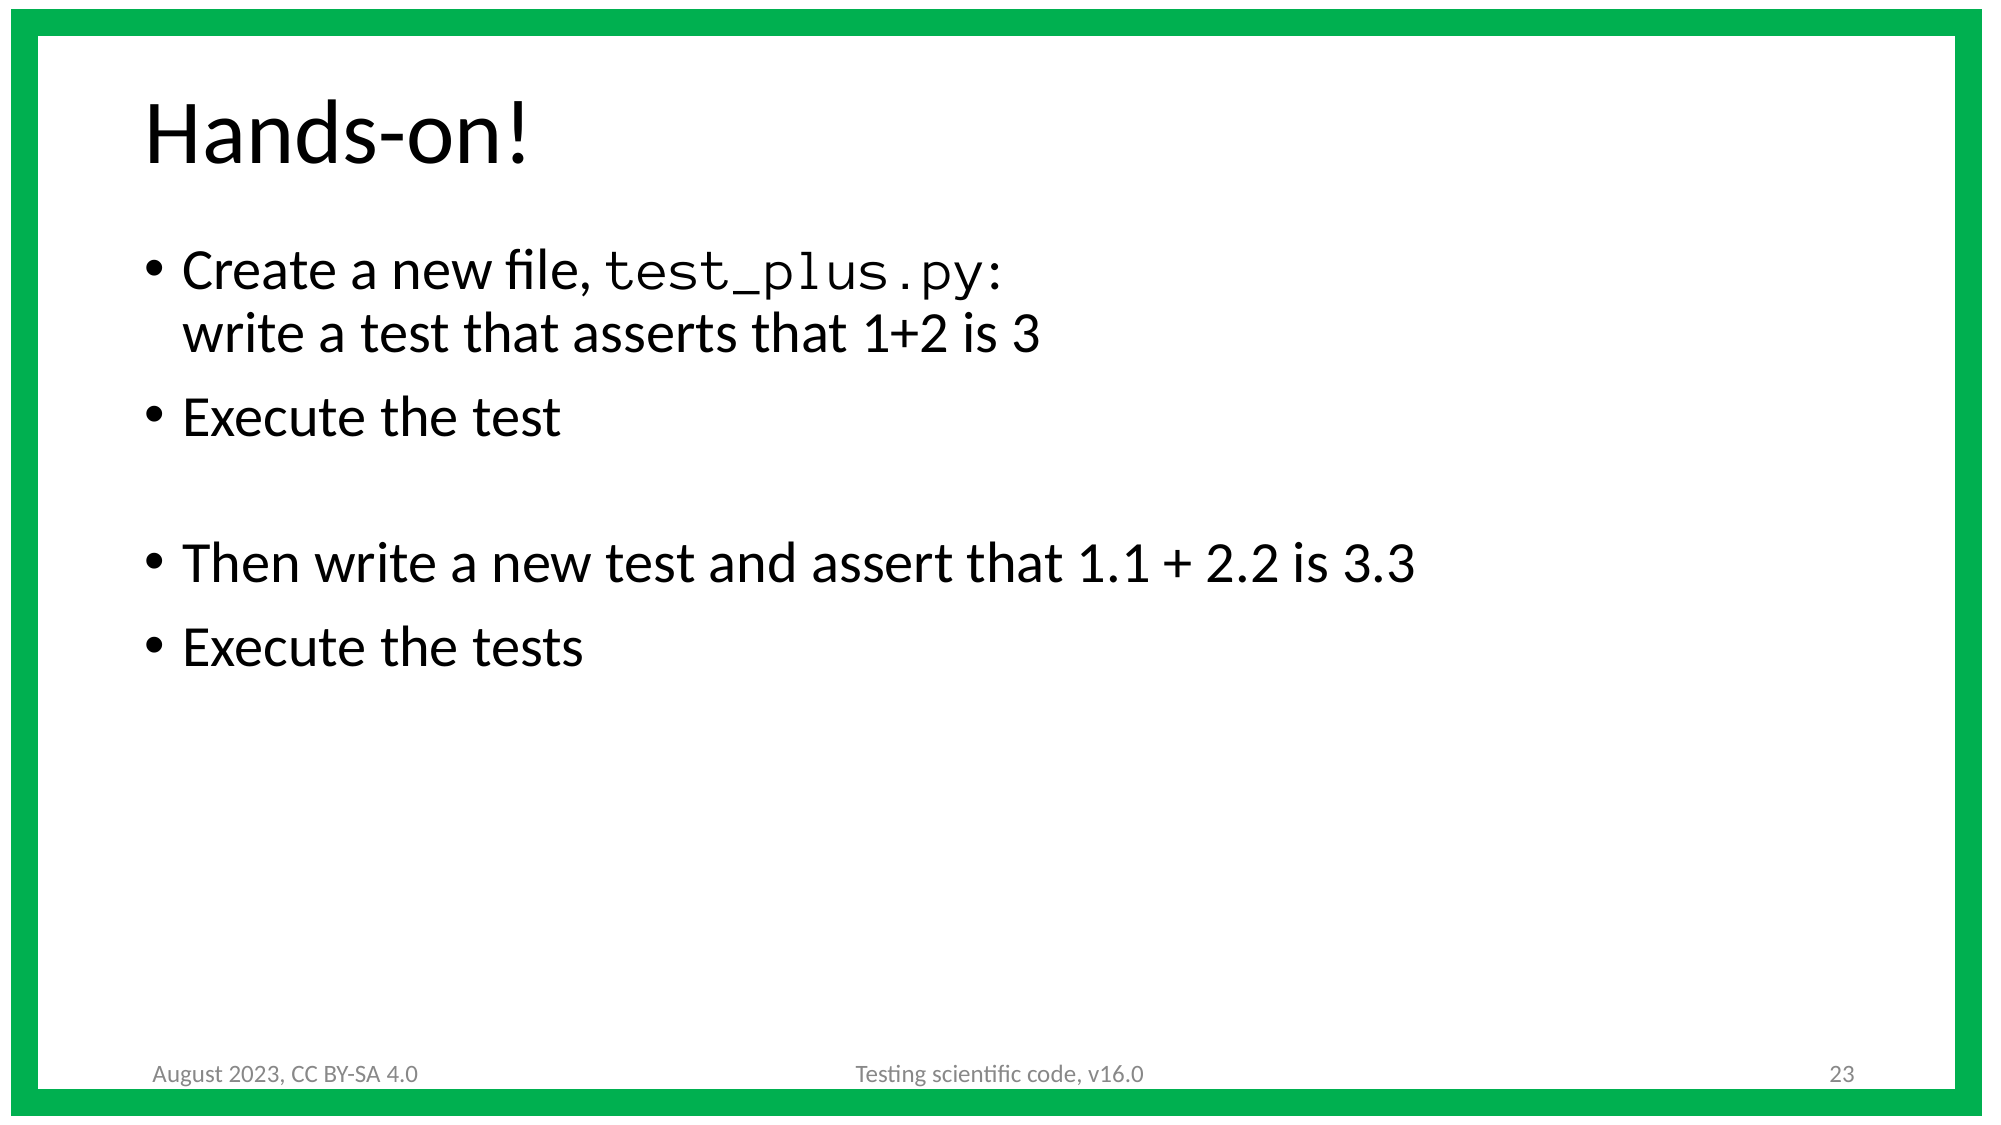

# Hands-on!
Create a new file, test_plus.py:
write a test that asserts that 1+2 is 3
Execute the test
Then write a new test and assert that 1.1 + 2.2 is 3.3
Execute the tests
August 2023, CC BY-SA 4.0
Testing scientific code, v16.0
23